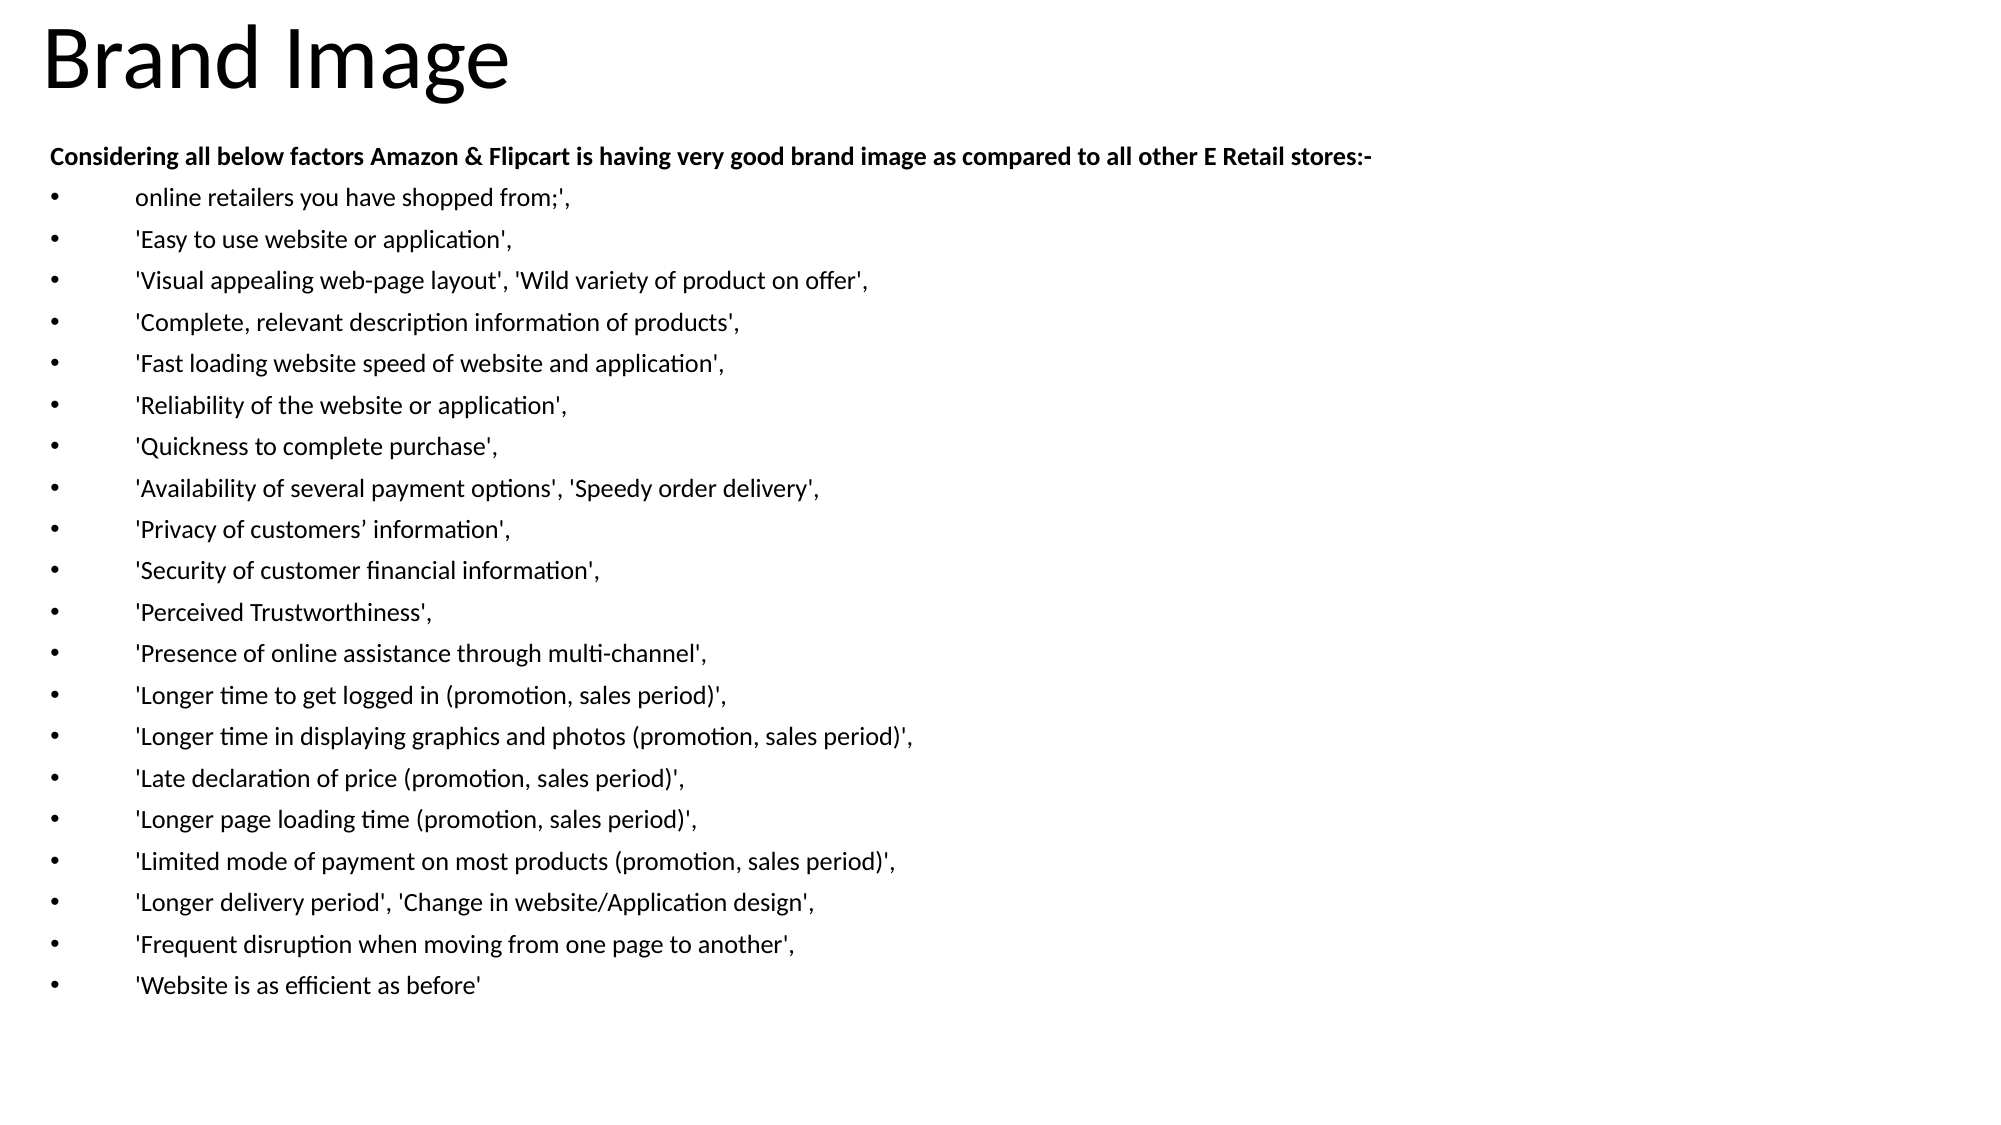

# Brand Image
Considering all below factors Amazon & Flipcart is having very good brand image as compared to all other E Retail stores:-
       online retailers you have shopped from;',
       'Easy to use website or application',
       'Visual appealing web-page layout', 'Wild variety of product on offer',
       'Complete, relevant description information of products',
       'Fast loading website speed of website and application',
       'Reliability of the website or application',
       'Quickness to complete purchase',
       'Availability of several payment options', 'Speedy order delivery',
       'Privacy of customers’ information',
       'Security of customer financial information',
       'Perceived Trustworthiness',
       'Presence of online assistance through multi-channel',
       'Longer time to get logged in (promotion, sales period)',
       'Longer time in displaying graphics and photos (promotion, sales period)',
       'Late declaration of price (promotion, sales period)',
       'Longer page loading time (promotion, sales period)',
       'Limited mode of payment on most products (promotion, sales period)',
       'Longer delivery period', 'Change in website/Application design',
       'Frequent disruption when moving from one page to another',
       'Website is as efficient as before'